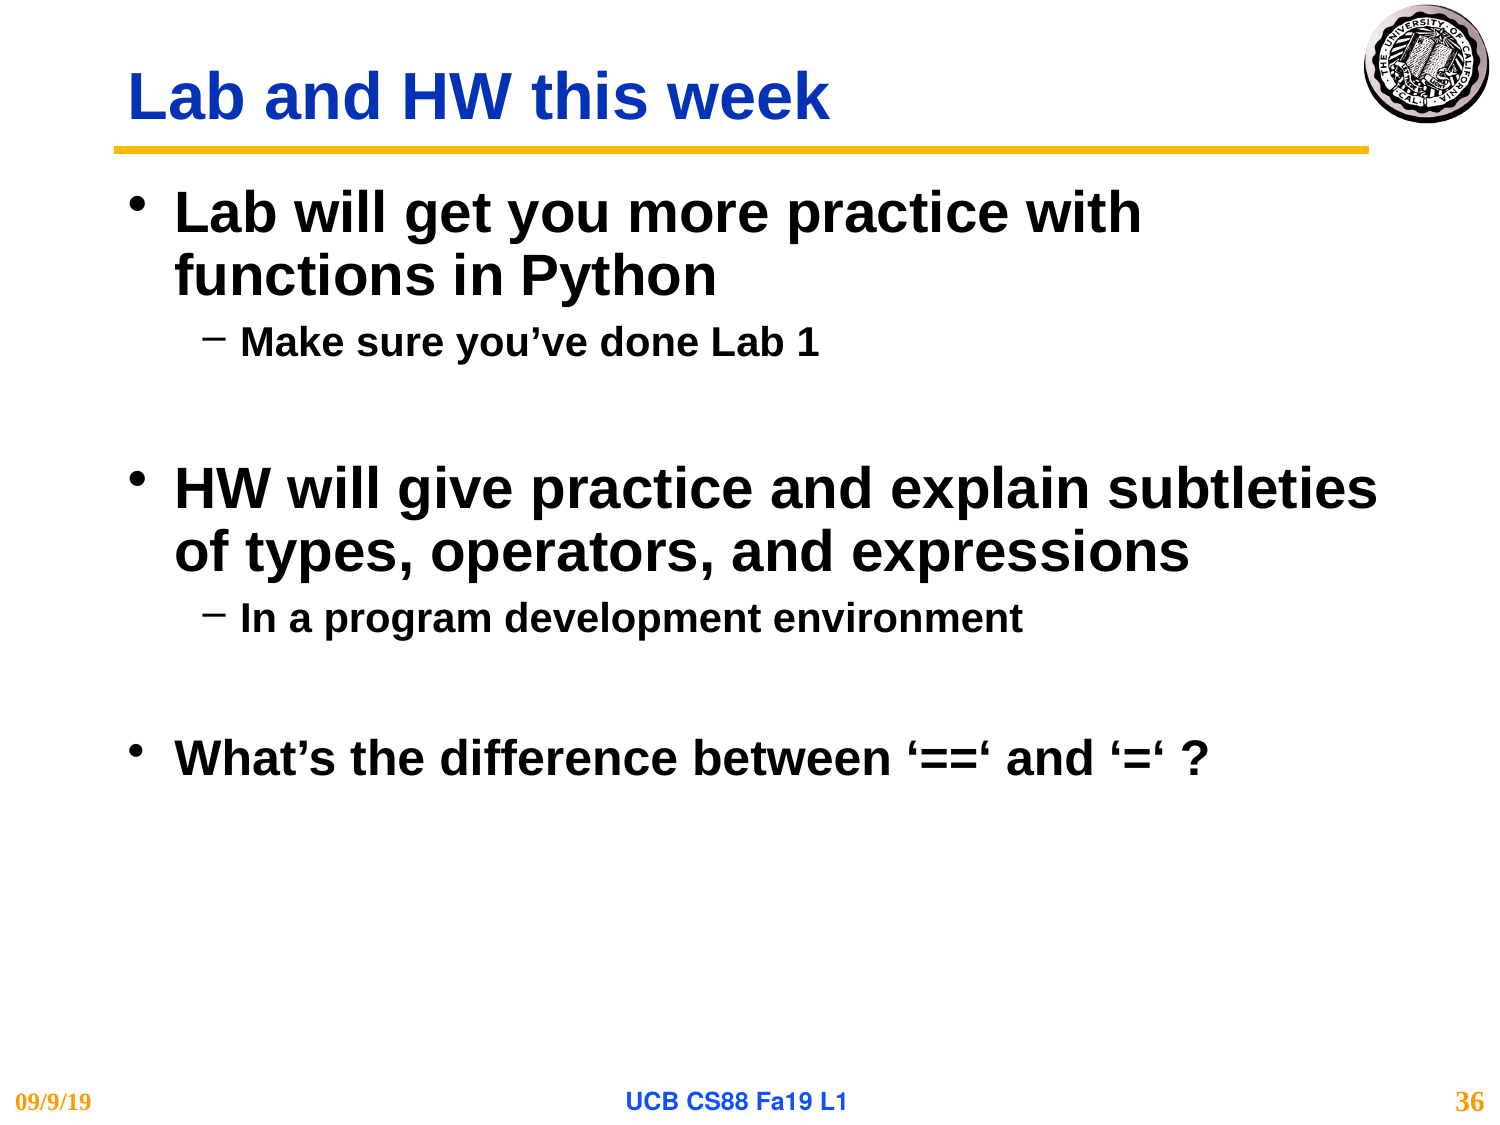

# Lab and HW this week
Lab will get you more practice with functions in Python
Make sure you’ve done Lab 1

HW will give practice and explain subtleties of types, operators, and expressions
In a program development environment
What’s the difference between ‘==‘ and ‘=‘ ?
09/9/19
UCB CS88 Fa19 L1
36